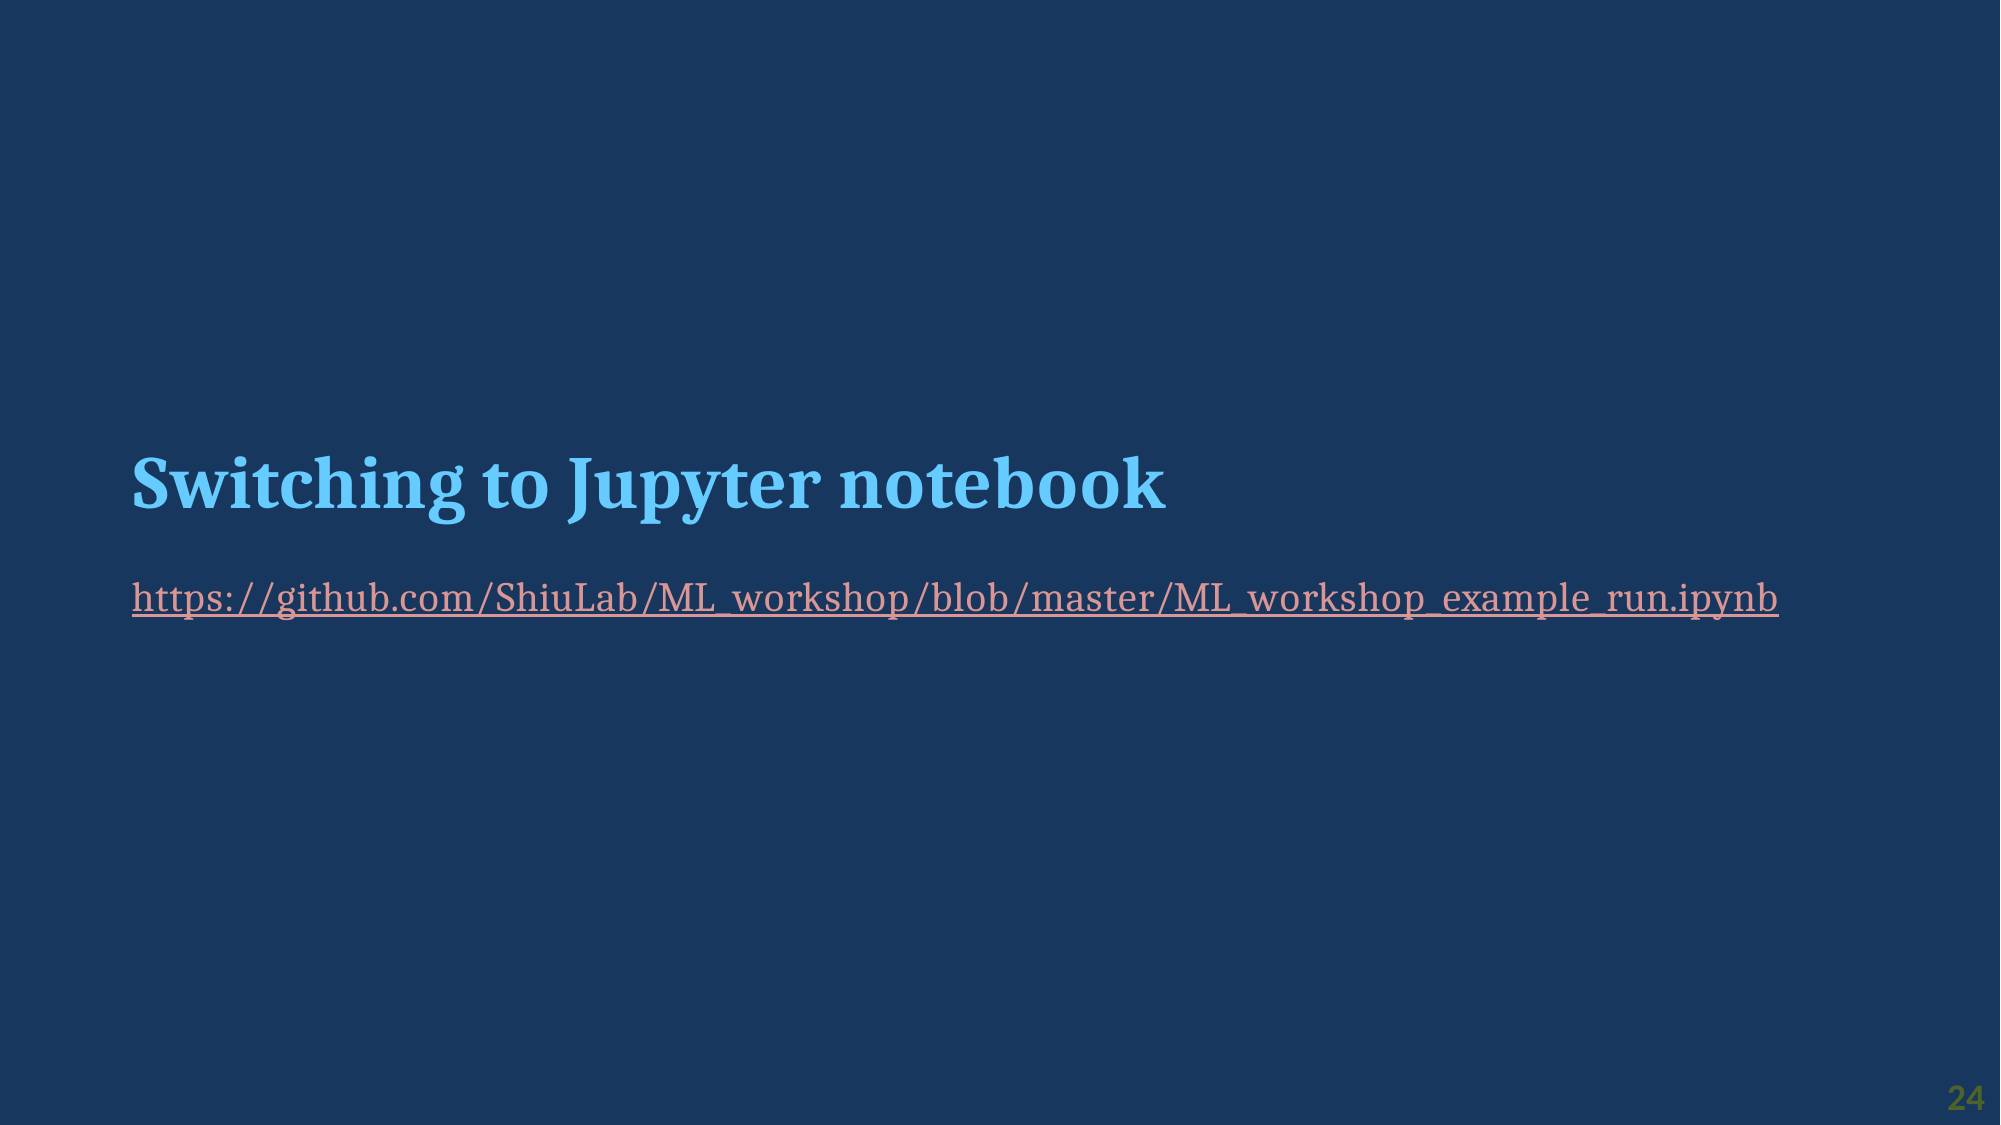

# Switching to Jupyter notebook
https://github.com/ShiuLab/ML_workshop/blob/master/ML_workshop_example_run.ipynb
24